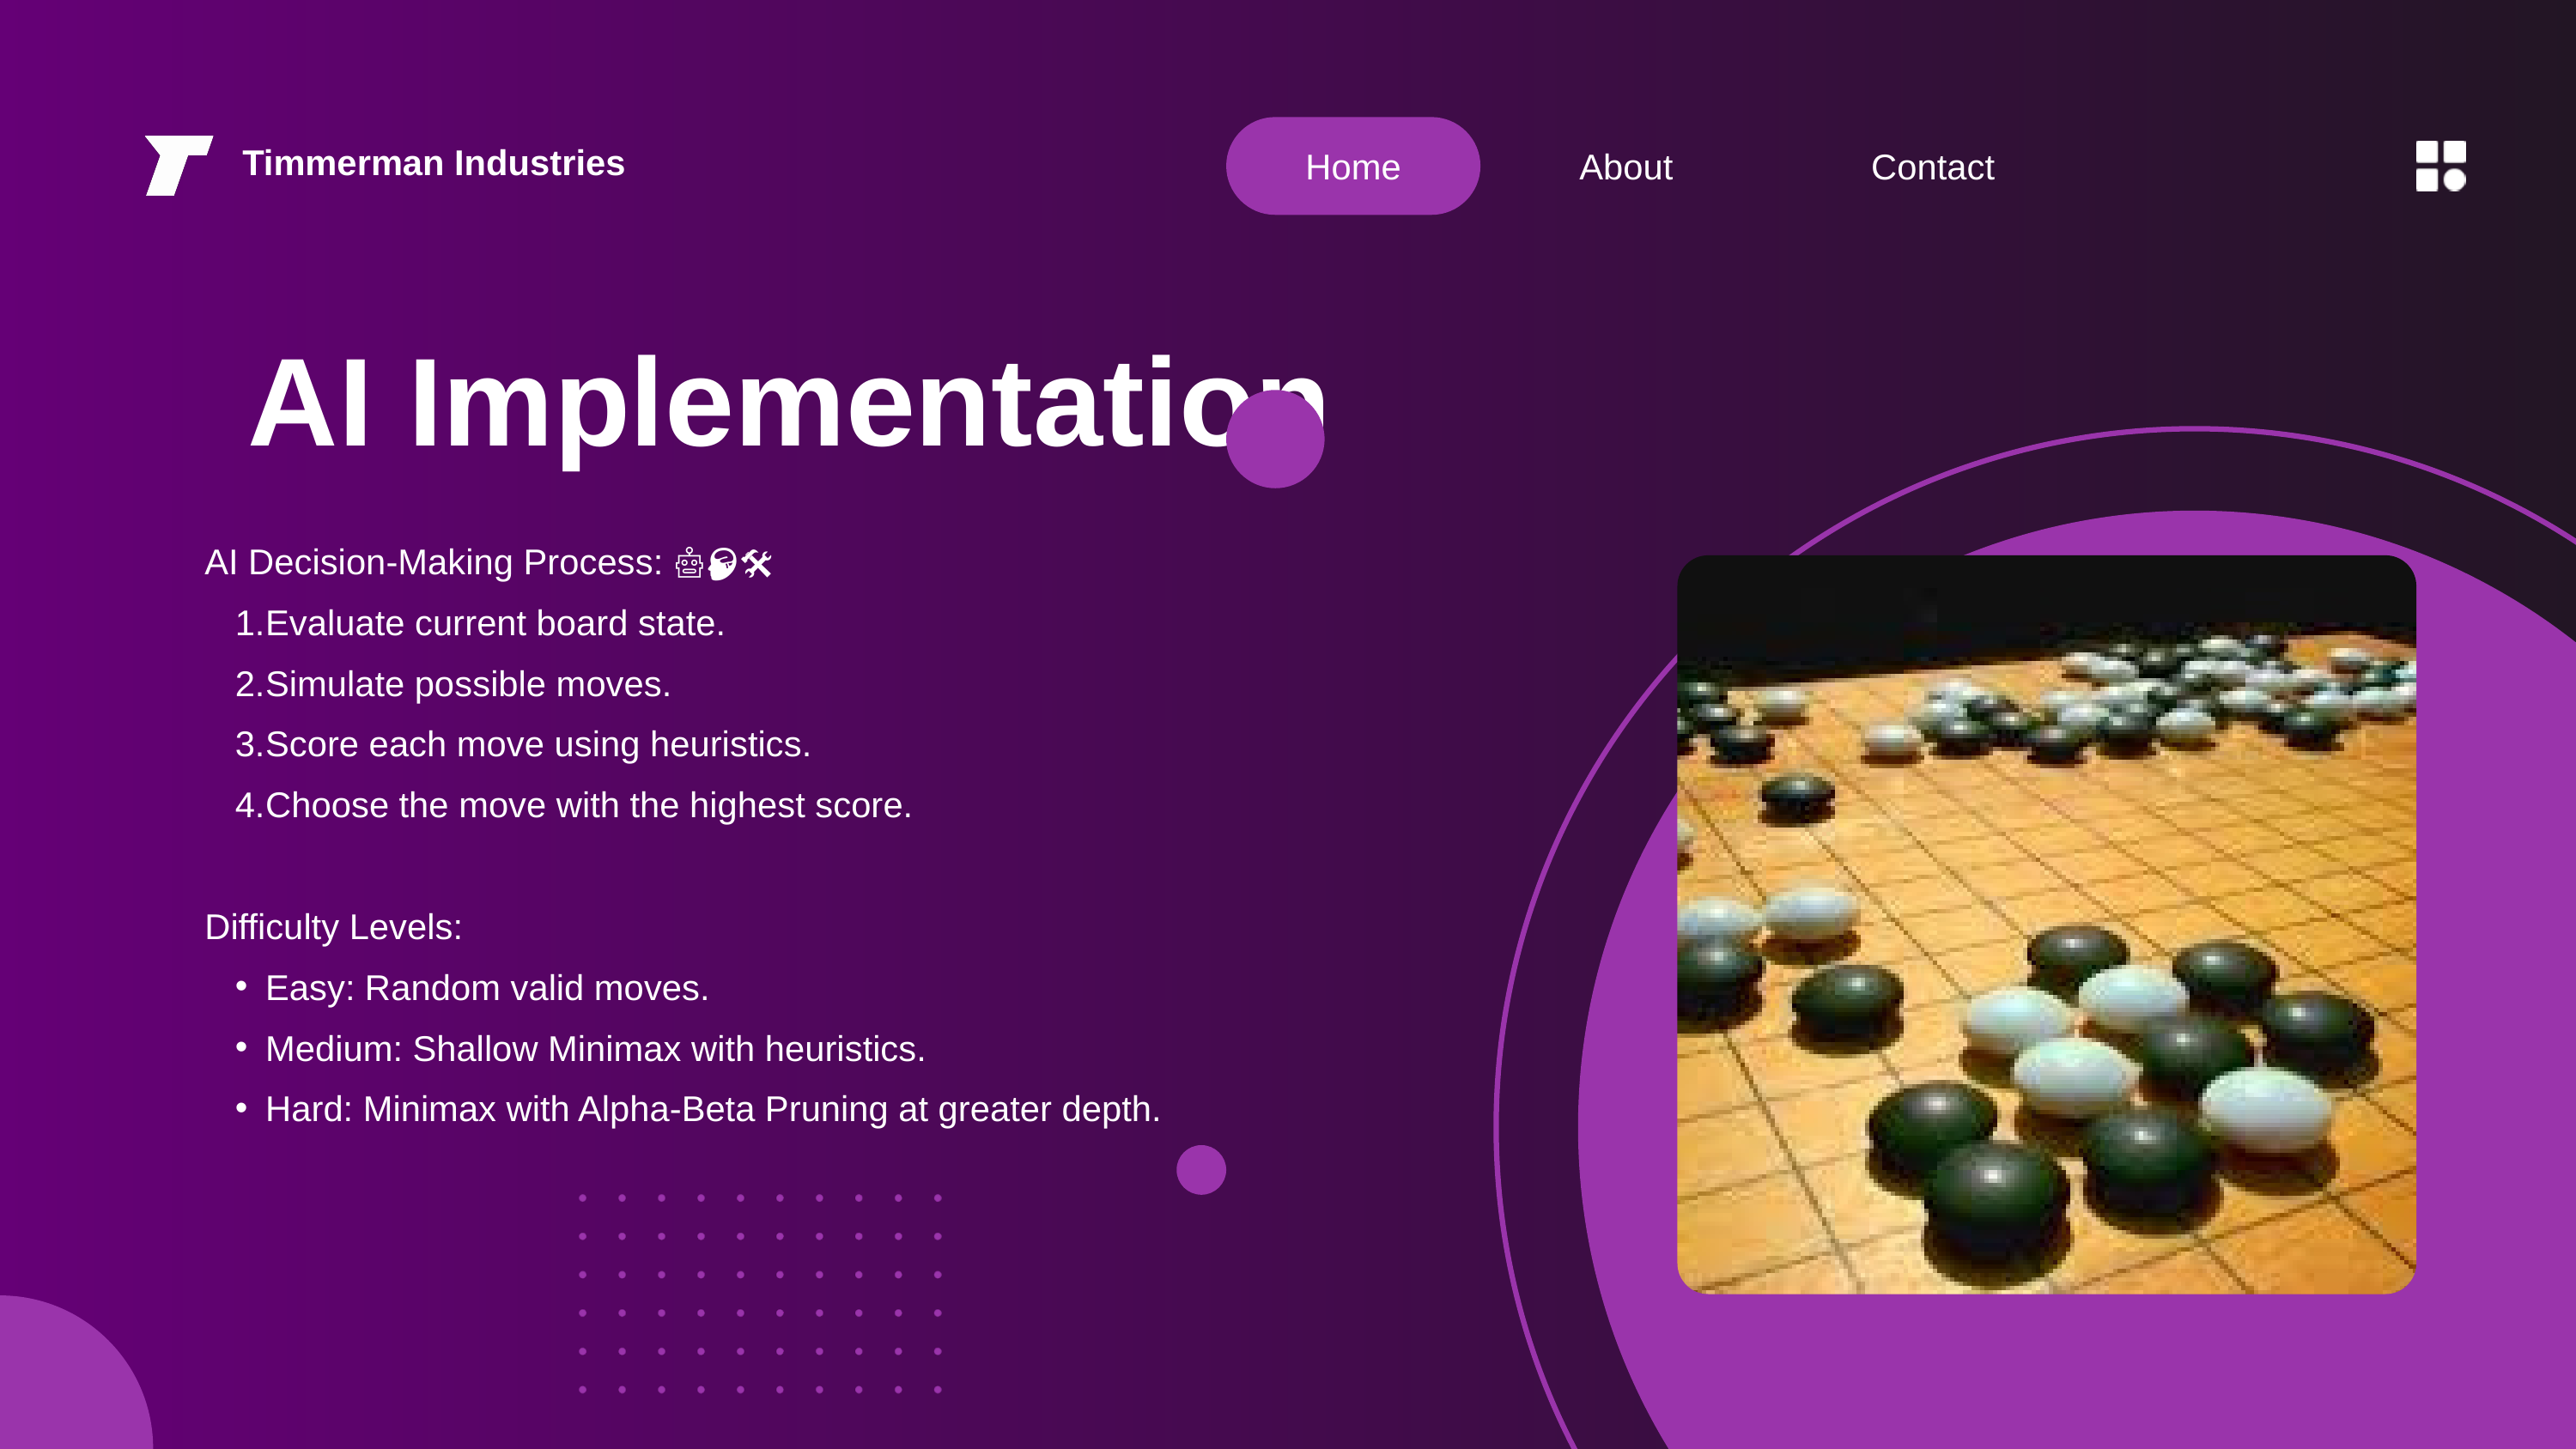

Home
About
Contact

Timmerman Industries
 AI Implementation

AI Decision-Making Process: 🤖🧠🛠️
Evaluate current board state.
Simulate possible moves.
Score each move using heuristics.
Choose the move with the highest score.

Difficulty Levels:
Easy: Random valid moves.
Medium: Shallow Minimax with heuristics.
Hard: Minimax with Alpha-Beta Pruning at greater depth.